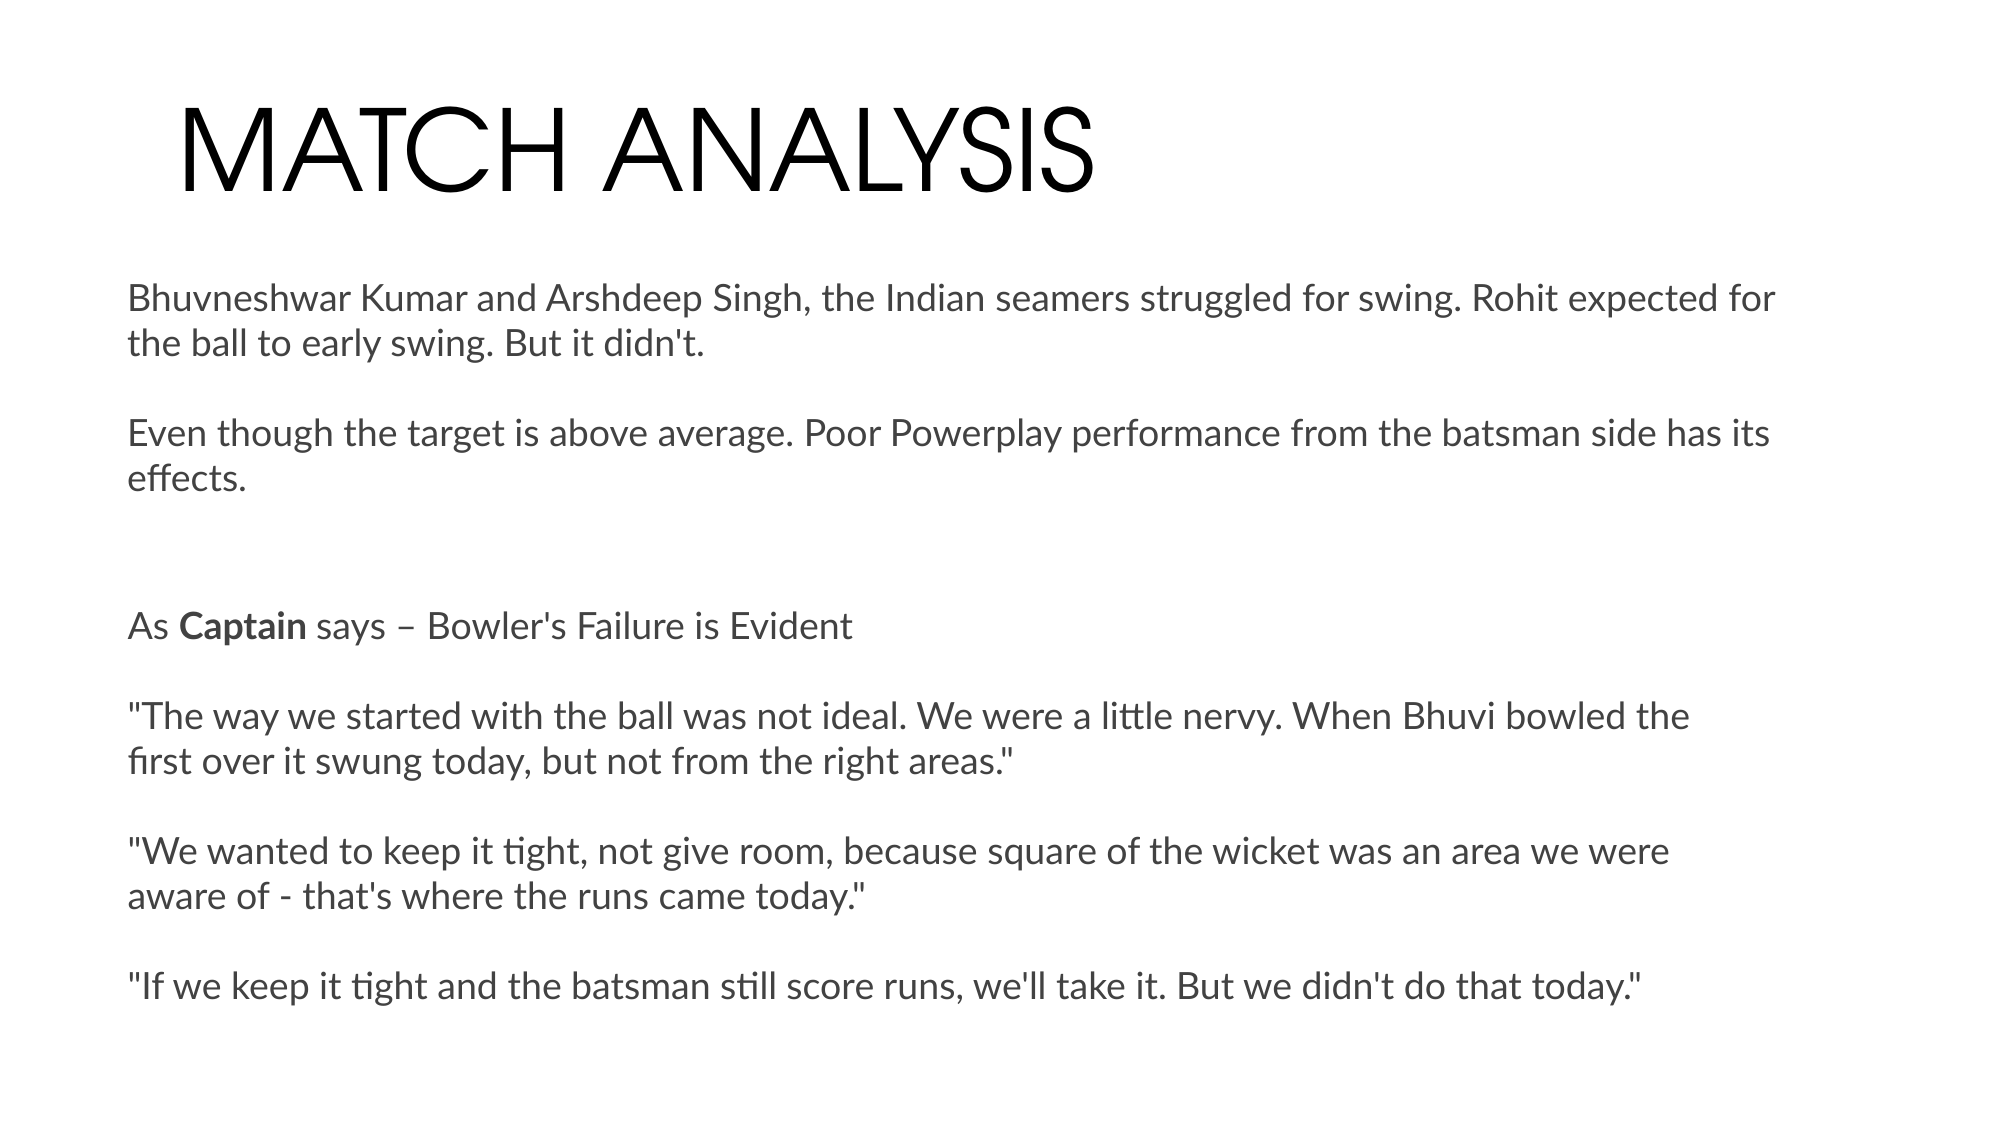

MATCH ANALYSIS
Bhuvneshwar Kumar and Arshdeep Singh, the Indian seamers struggled for swing. Rohit expected for the ball to early swing. But it didn't.

Even though the target is above average. Poor Powerplay performance from the batsman side has its effects.
As Captain says – Bowler's Failure is Evident

"The way we started with the ball was not ideal. We were a little nervy. When Bhuvi bowled the first over it swung today, but not from the right areas."

"We wanted to keep it tight, not give room, because square of the wicket was an area we were aware of - that's where the runs came today."

"If we keep it tight and the batsman still score runs, we'll take it. But we didn't do that today."